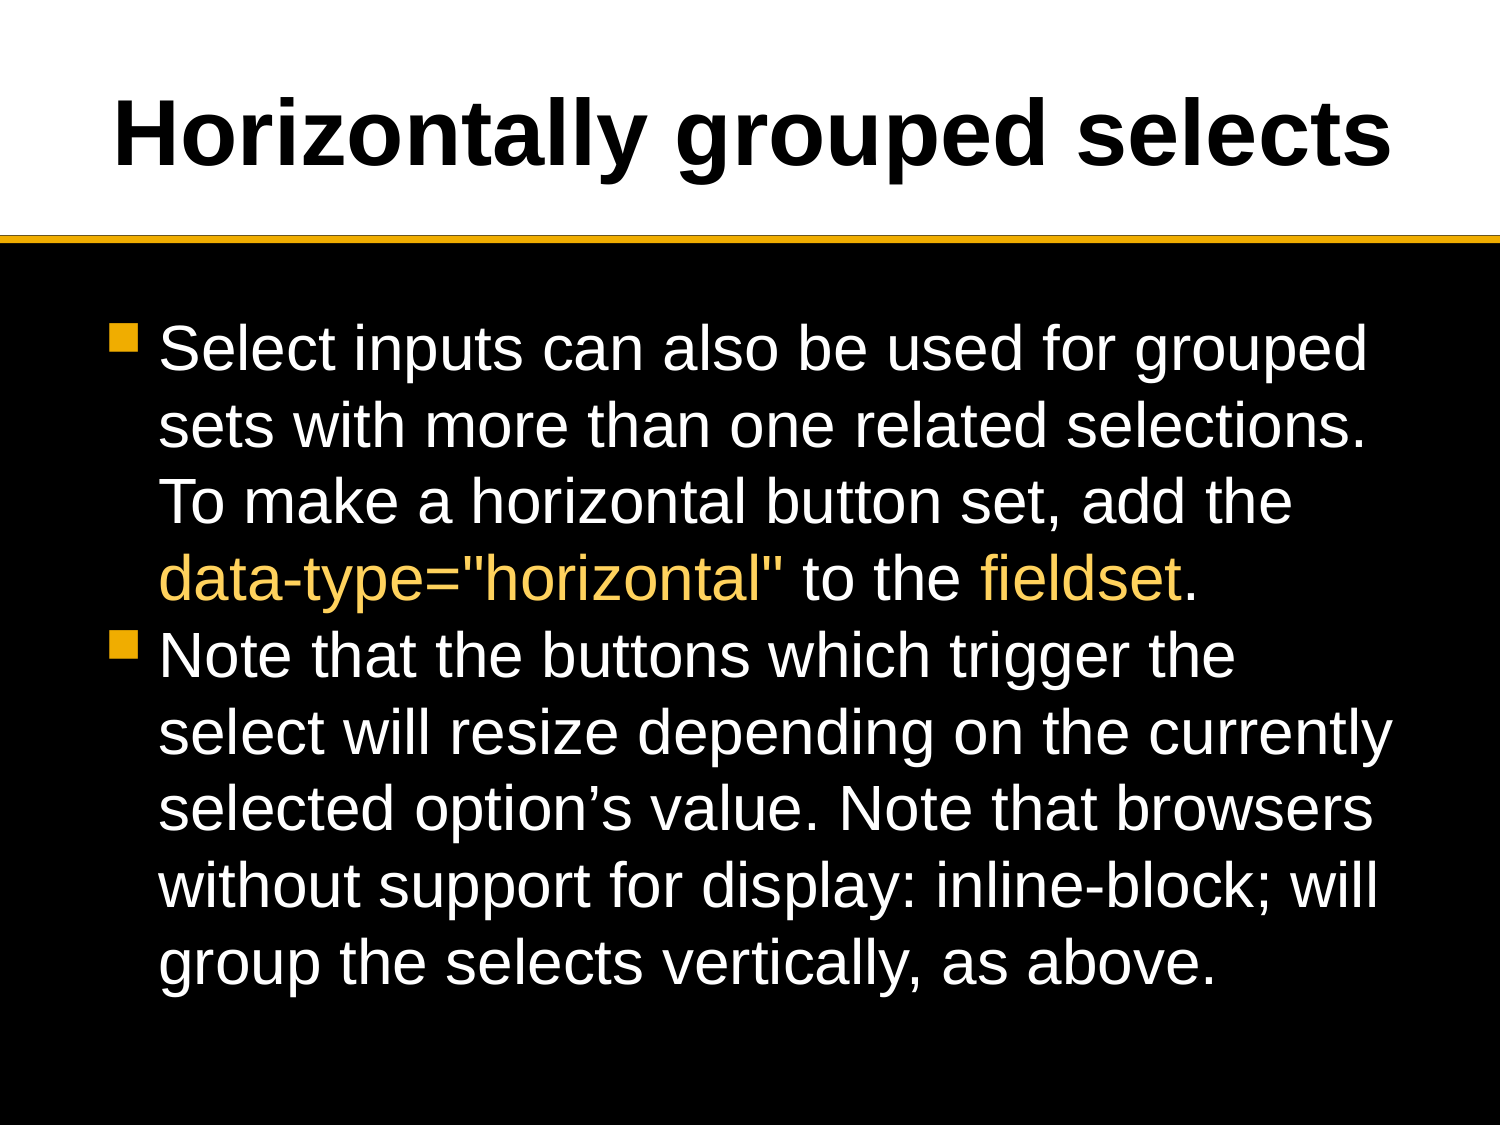

# Horizontally grouped selects
Select inputs can also be used for grouped sets with more than one related selections. To make a horizontal button set, add the data-type="horizontal" to the fieldset.
Note that the buttons which trigger the select will resize depending on the currently selected option’s value. Note that browsers without support for display: inline-block; will group the selects vertically, as above.